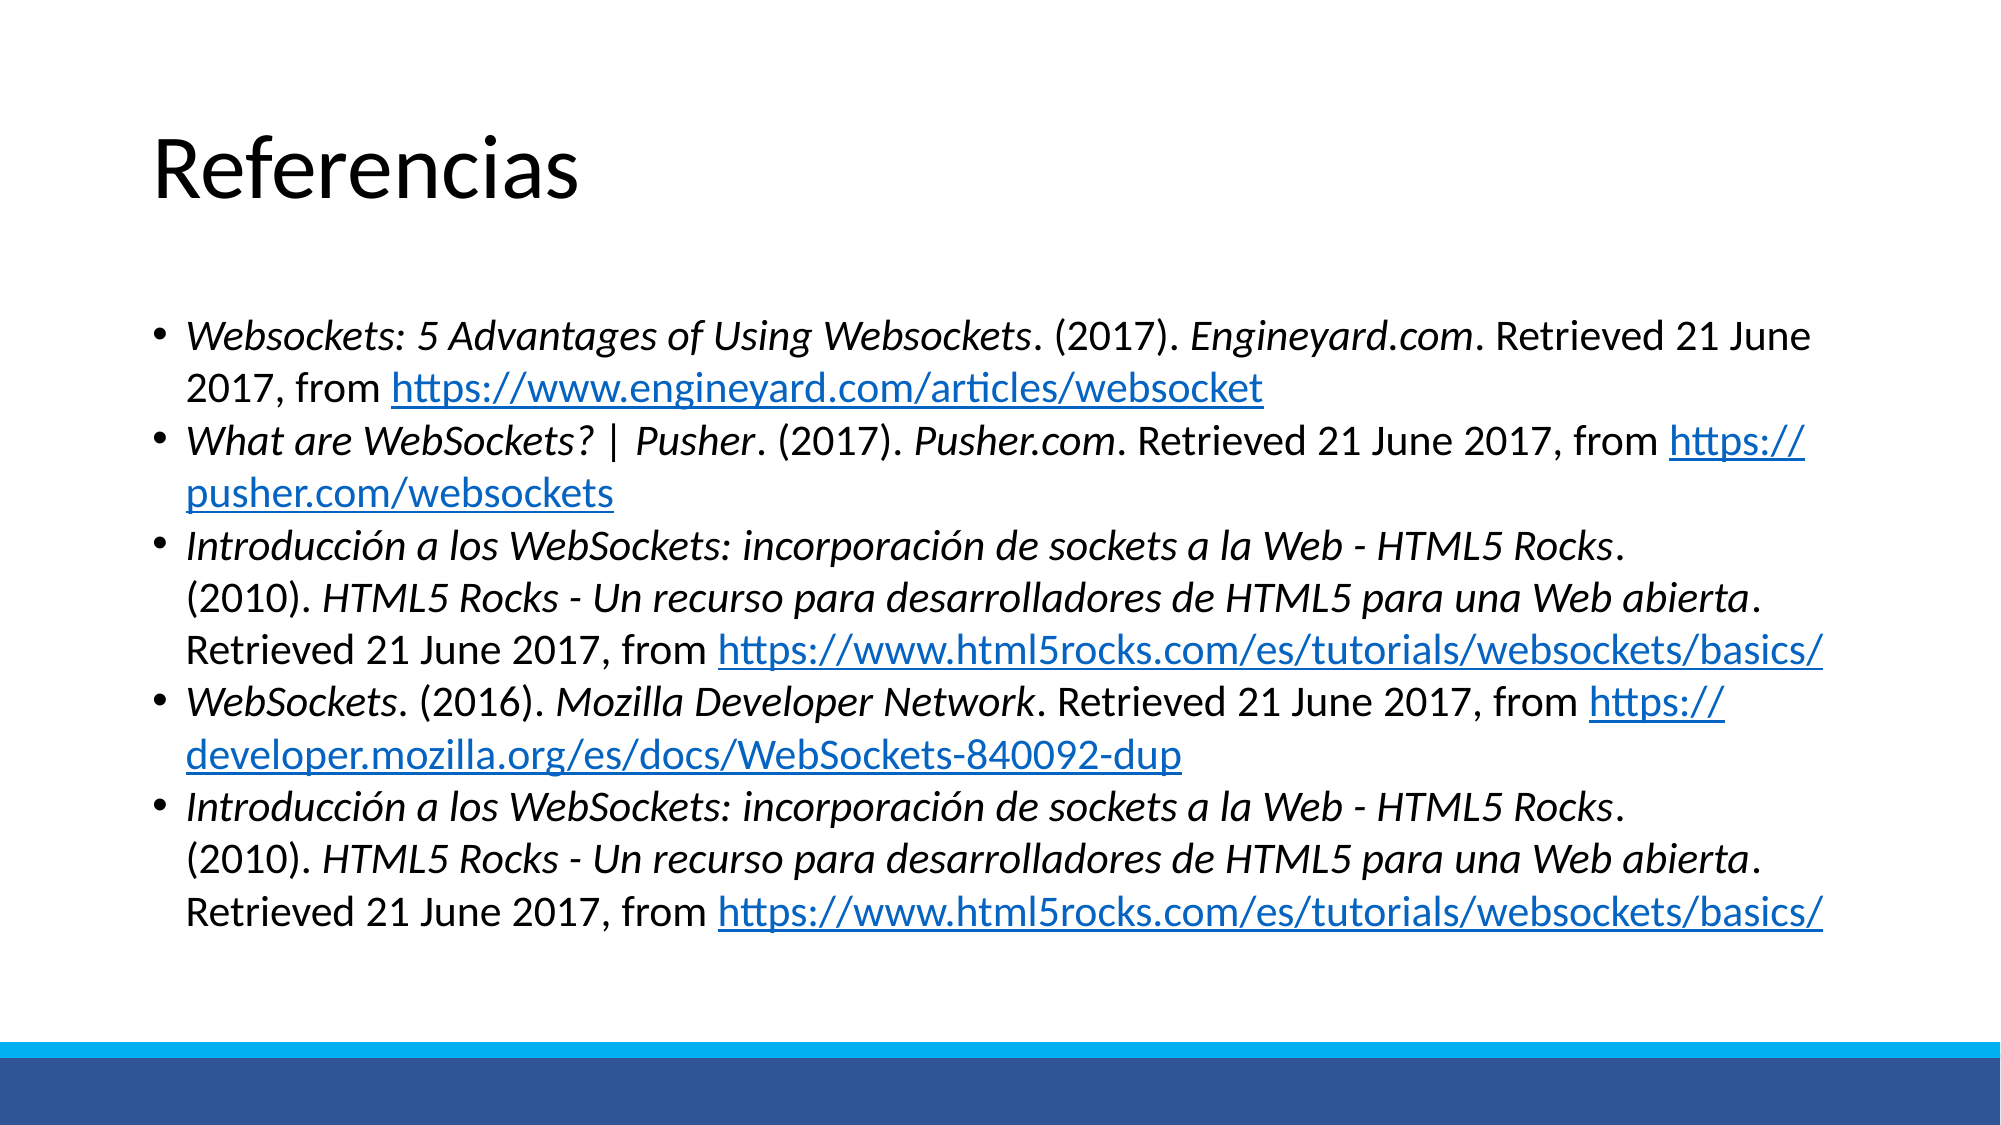

# Referencias
Websockets: 5 Advantages of Using Websockets. (2017). Engineyard.com. Retrieved 21 June 2017, from https://www.engineyard.com/articles/websocket
What are WebSockets? | Pusher. (2017). Pusher.com. Retrieved 21 June 2017, from https://pusher.com/websockets
Introducción a los WebSockets: incorporación de sockets a la Web - HTML5 Rocks. (2010). HTML5 Rocks - Un recurso para desarrolladores de HTML5 para una Web abierta. Retrieved 21 June 2017, from https://www.html5rocks.com/es/tutorials/websockets/basics/
WebSockets. (2016). Mozilla Developer Network. Retrieved 21 June 2017, from https://developer.mozilla.org/es/docs/WebSockets-840092-dup
Introducción a los WebSockets: incorporación de sockets a la Web - HTML5 Rocks. (2010). HTML5 Rocks - Un recurso para desarrolladores de HTML5 para una Web abierta. Retrieved 21 June 2017, from https://www.html5rocks.com/es/tutorials/websockets/basics/